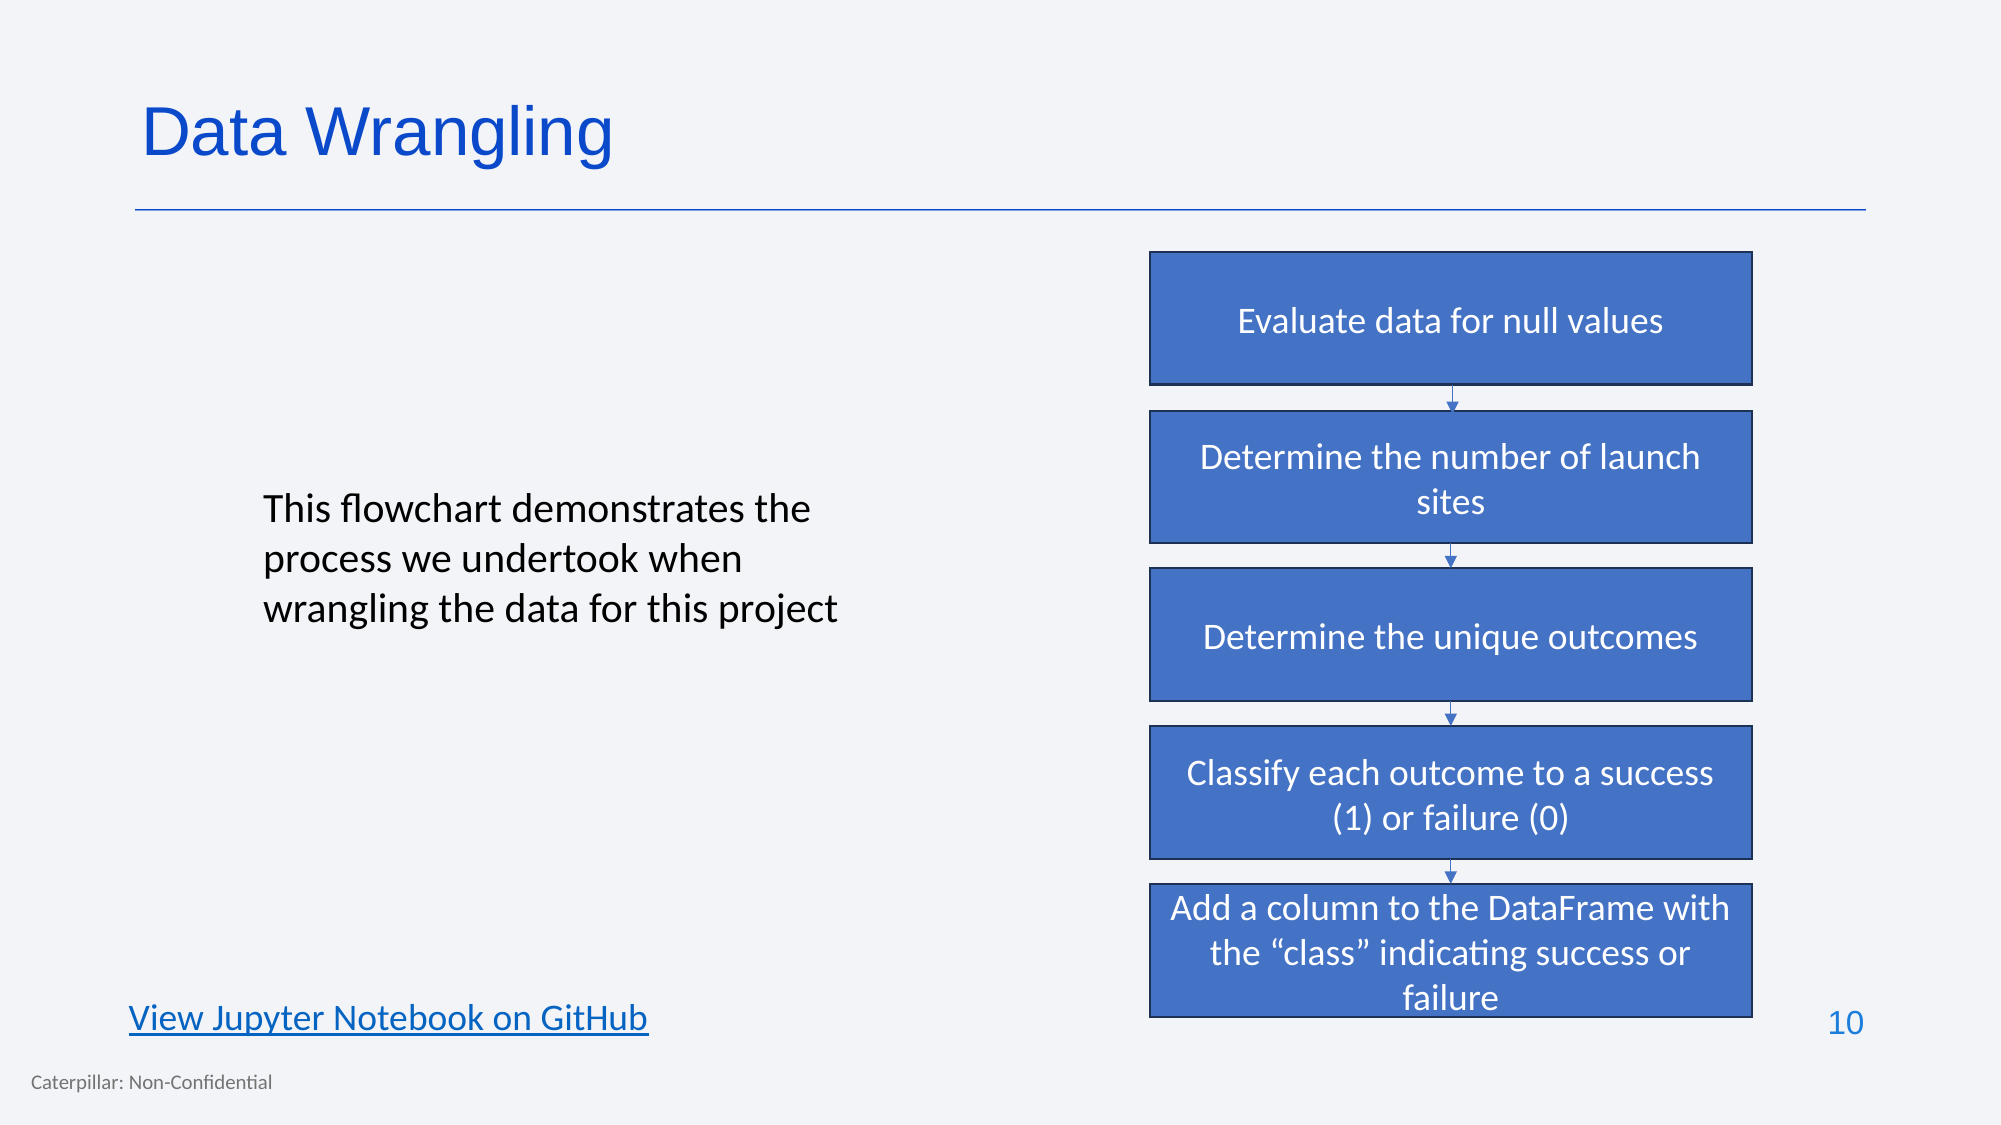

Data Wrangling
Evaluate data for null values
Determine the number of launch sites
This flowchart demonstrates the process we undertook when wrangling the data for this project

Determine the unique outcomes
Classify each outcome to a success (1) or failure (0)
Add a column to the DataFrame with the “class” indicating success or failure
View Jupyter Notebook on GitHub
10